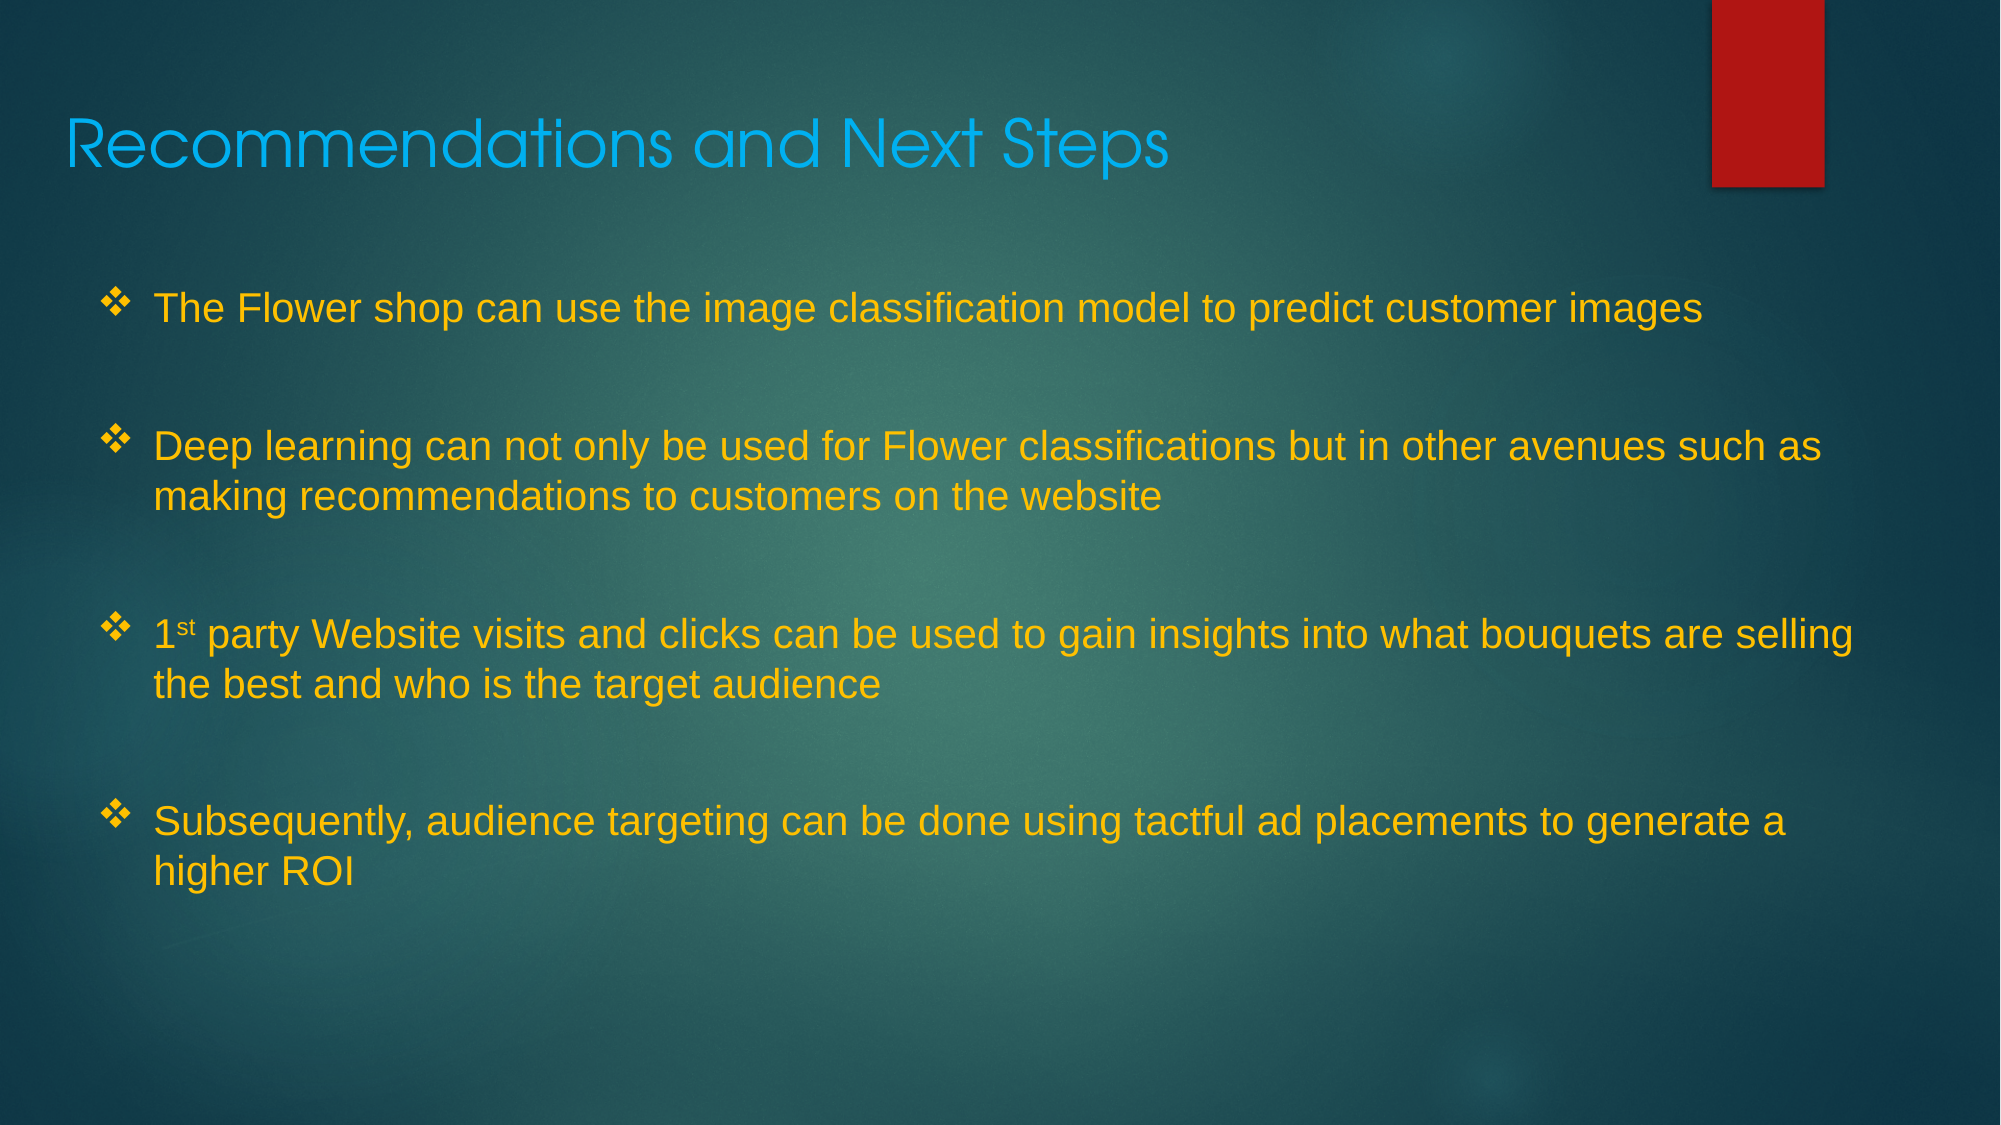

# Recommendations and Next Steps

The Flower shop can use the image classification model to predict customer images

Deep learning can not only be used for Flower classifications but in other avenues such as making recommendations to customers on the website

1st party Website visits and clicks can be used to gain insights into what bouquets are selling the best and who is the target audience

Subsequently, audience targeting can be done using tactful ad placements to generate a higher ROI